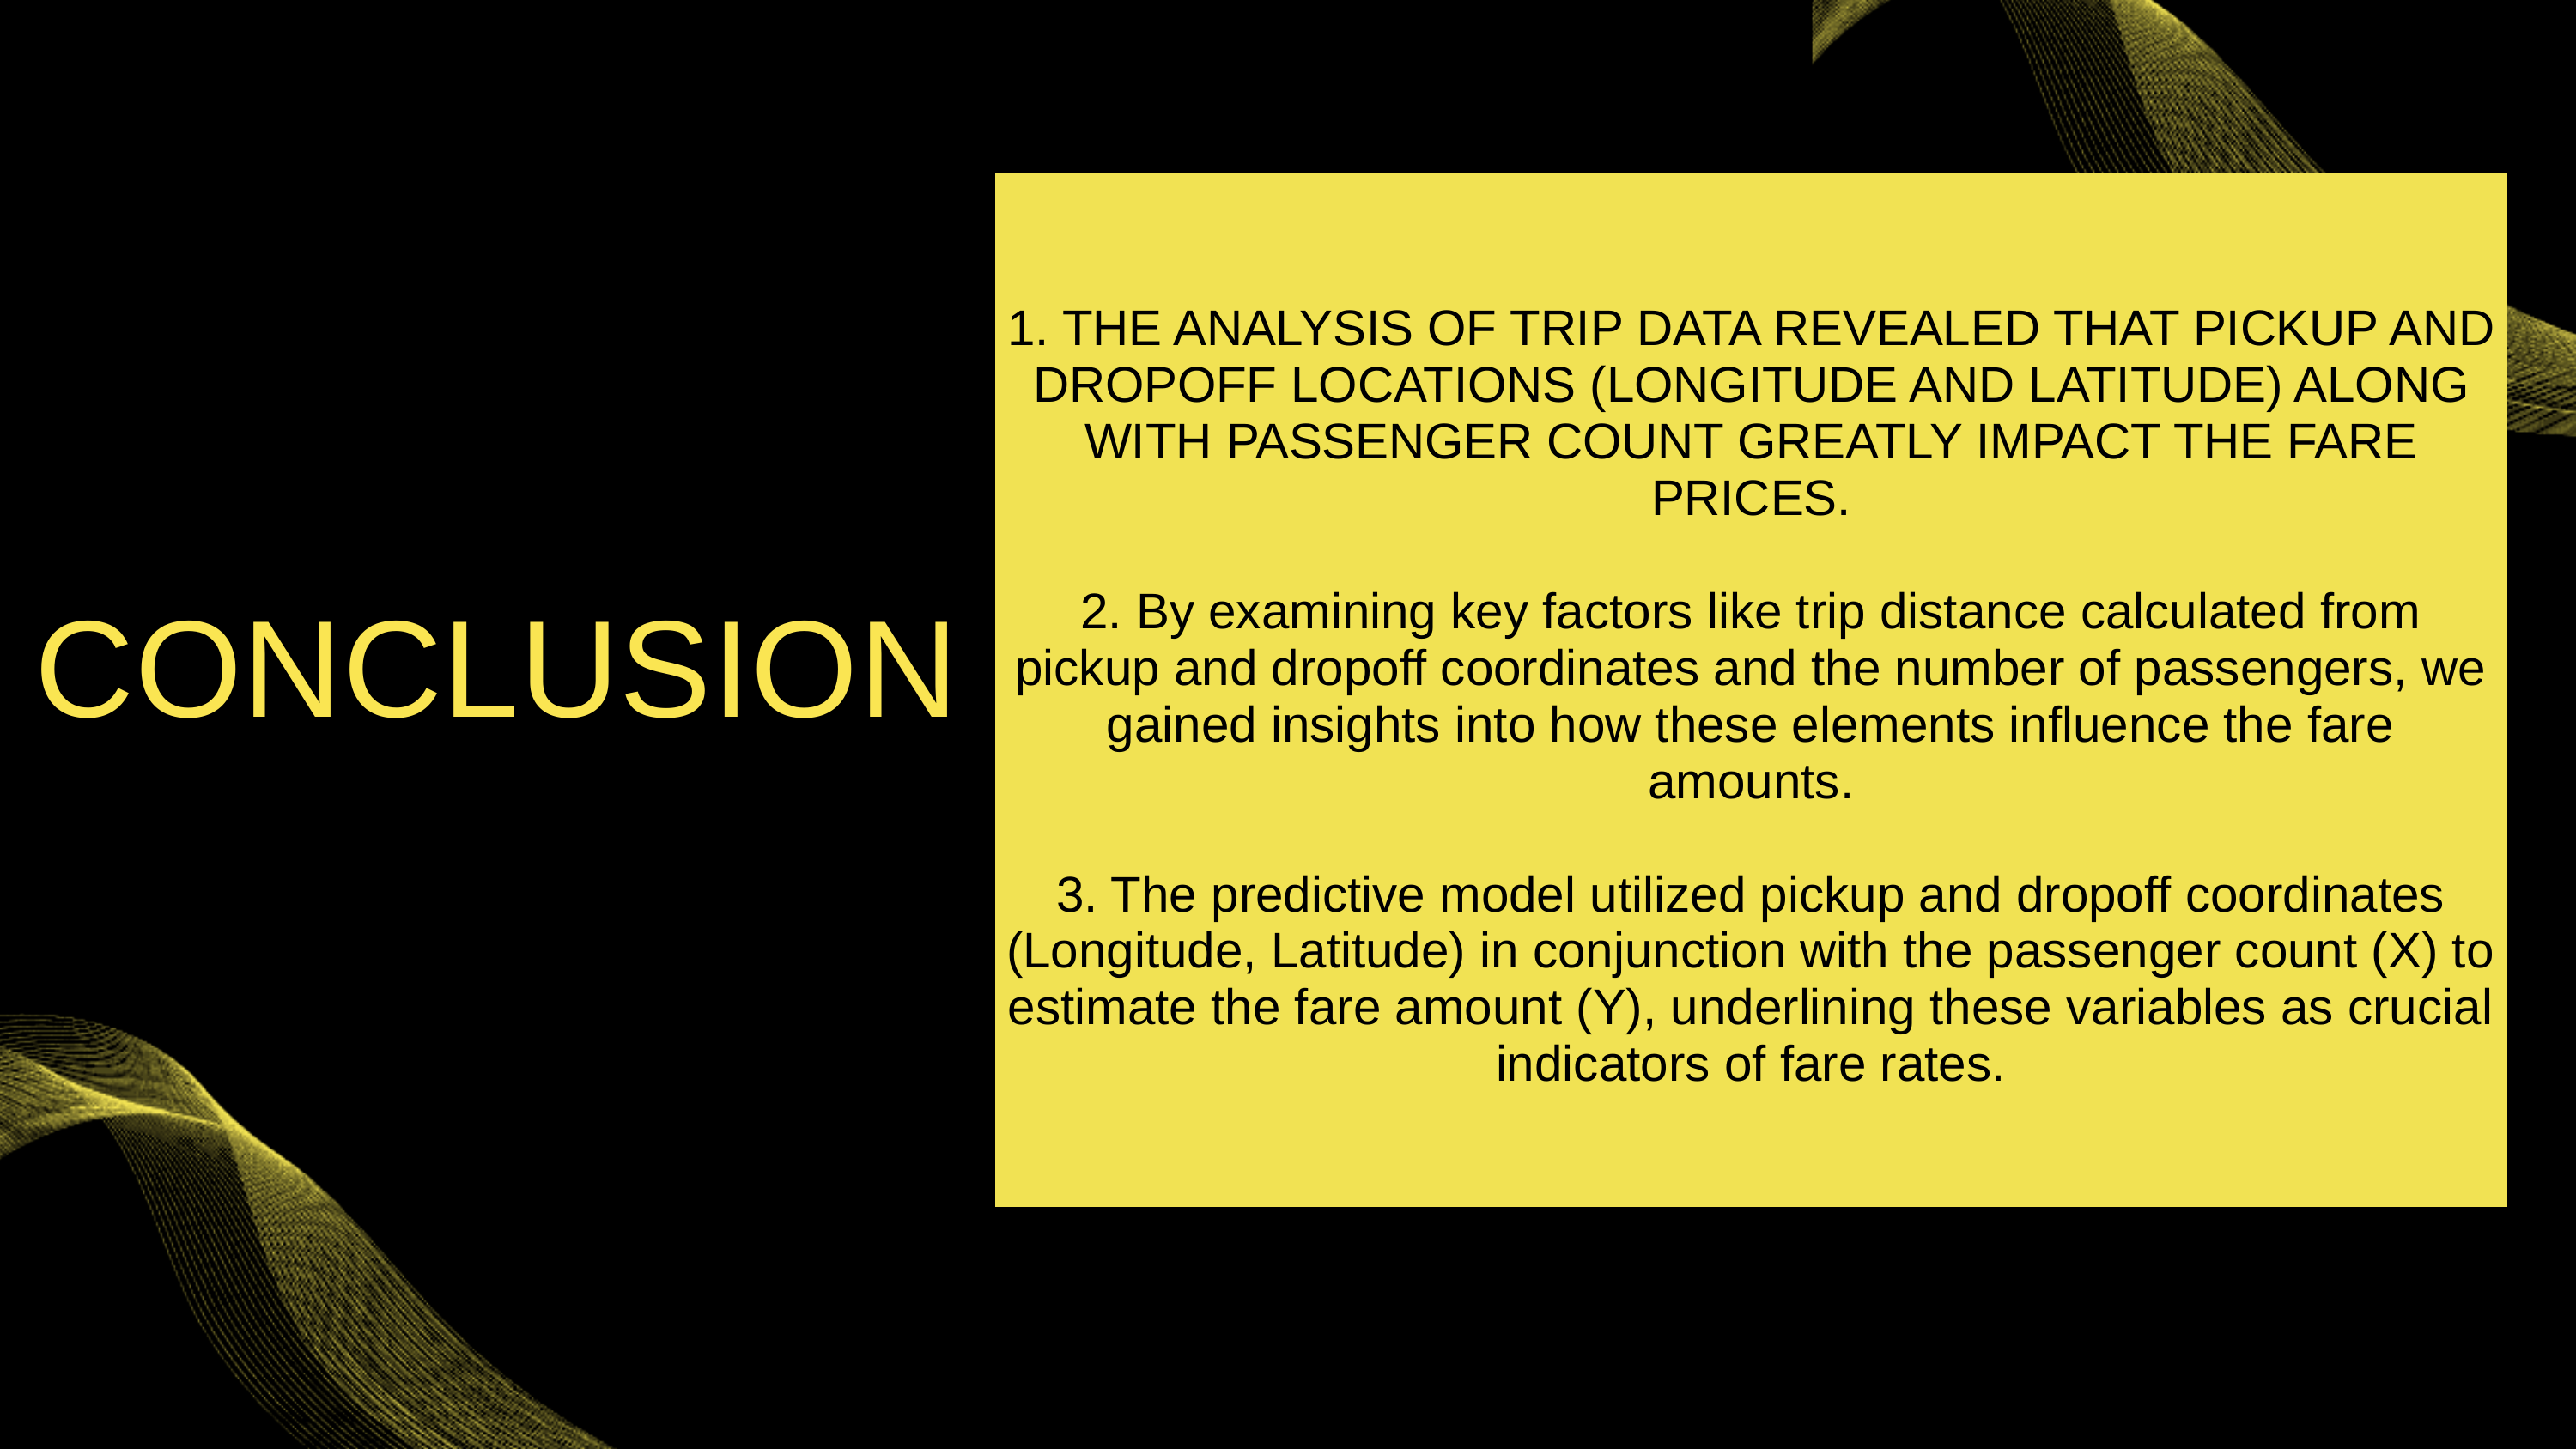

1. THE ANALYSIS OF TRIP DATA REVEALED THAT PICKUP AND DROPOFF LOCATIONS (LONGITUDE AND LATITUDE) ALONG WITH PASSENGER COUNT GREATLY IMPACT THE FARE PRICES.

2. By examining key factors like trip distance calculated from pickup and dropoff coordinates and the number of passengers, we gained insights into how these elements influence the fare amounts.

3. The predictive model utilized pickup and dropoff coordinates (Longitude, Latitude) in conjunction with the passenger count (X) to estimate the fare amount (Y), underlining these variables as crucial indicators of fare rates.
CONCLUSION